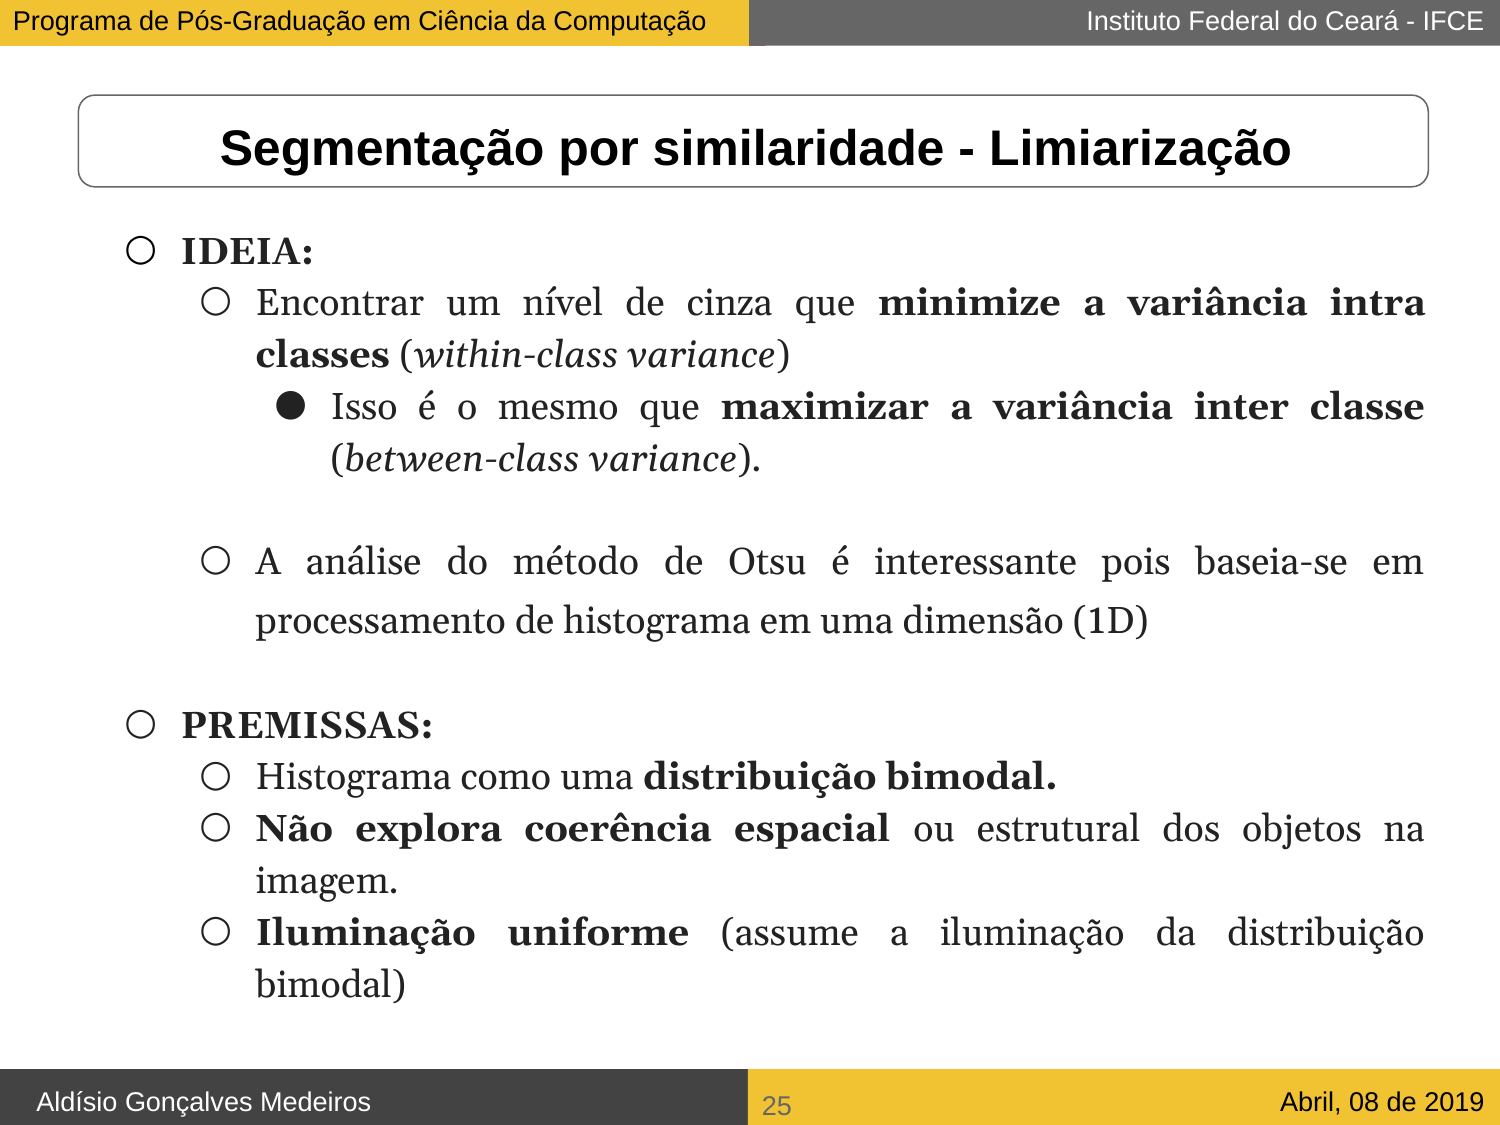

# Segmentação por similaridade - Limiarização
IDEIA:
Encontrar um nível de cinza que minimize a variância intra classes (within-class variance)
Isso é o mesmo que maximizar a variância inter classe (between-class variance).

A análise do método de Otsu é interessante pois baseia-se em processamento de histograma em uma dimensão (1D)

PREMISSAS:
Histograma como uma distribuição bimodal.
Não explora coerência espacial ou estrutural dos objetos na imagem.
Iluminação uniforme (assume a iluminação da distribuição bimodal)

25